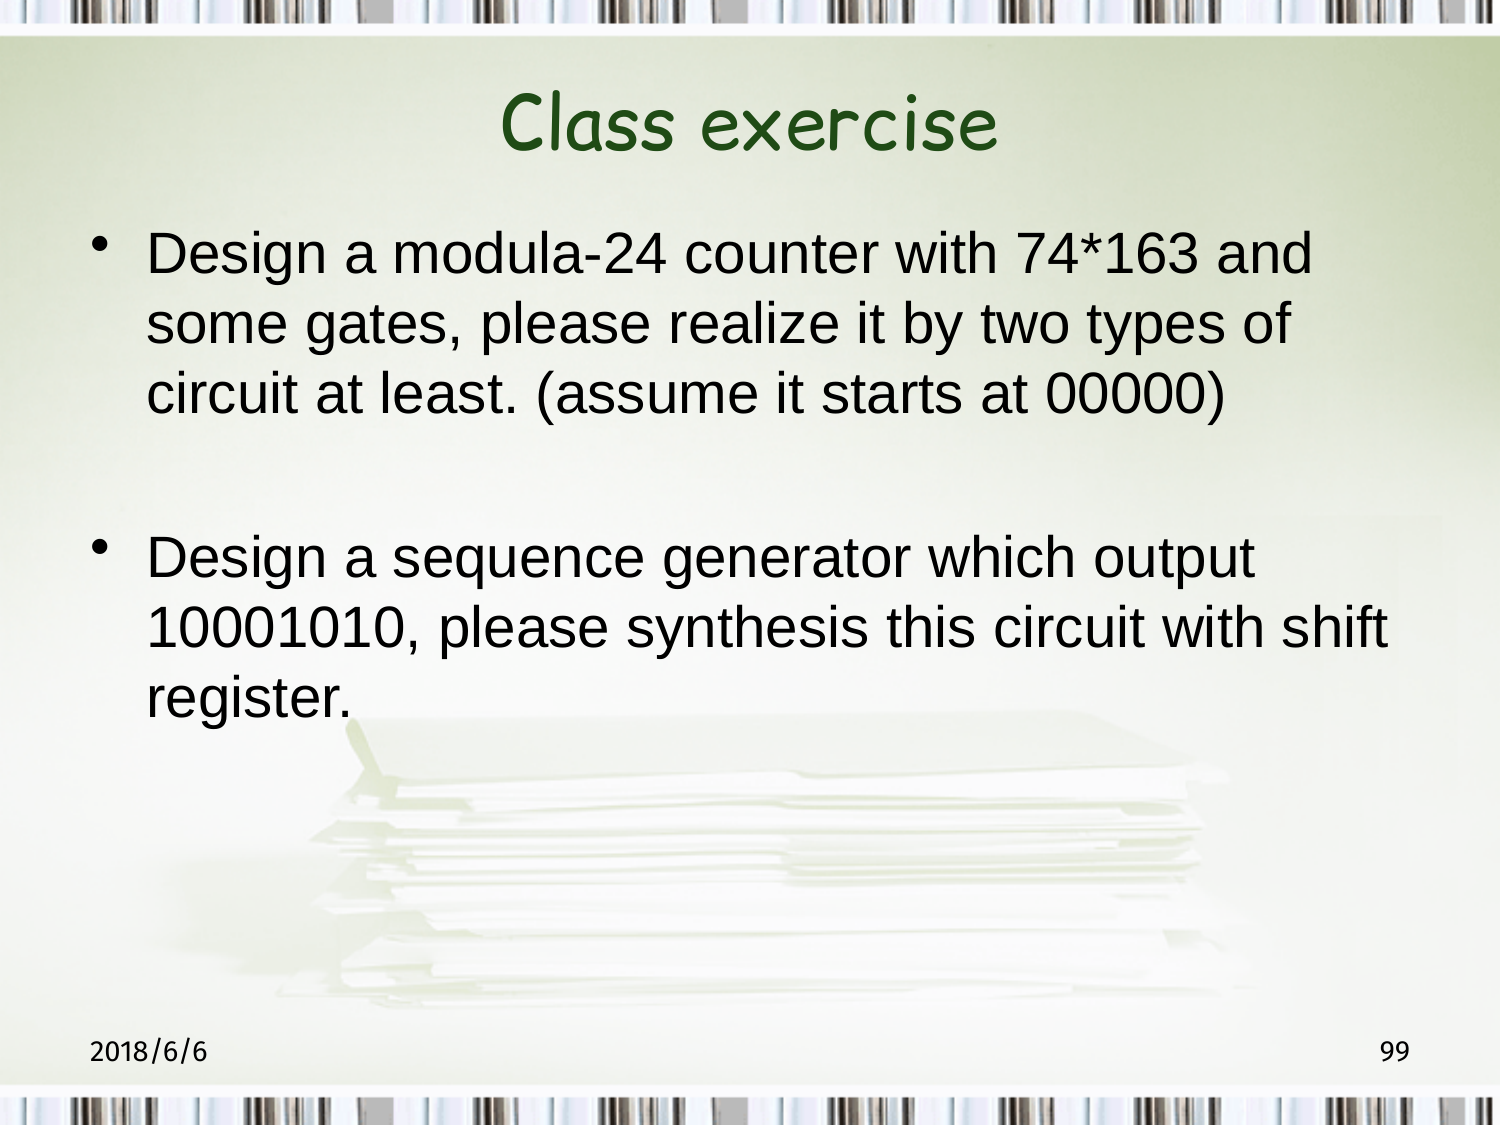

# Class exercise
Design a modula-24 counter with 74*163 and some gates, please realize it by two types of circuit at least. (assume it starts at 00000)

Design a sequence generator which output 10001010, please synthesis this circuit with shift register.
2018/6/6
99